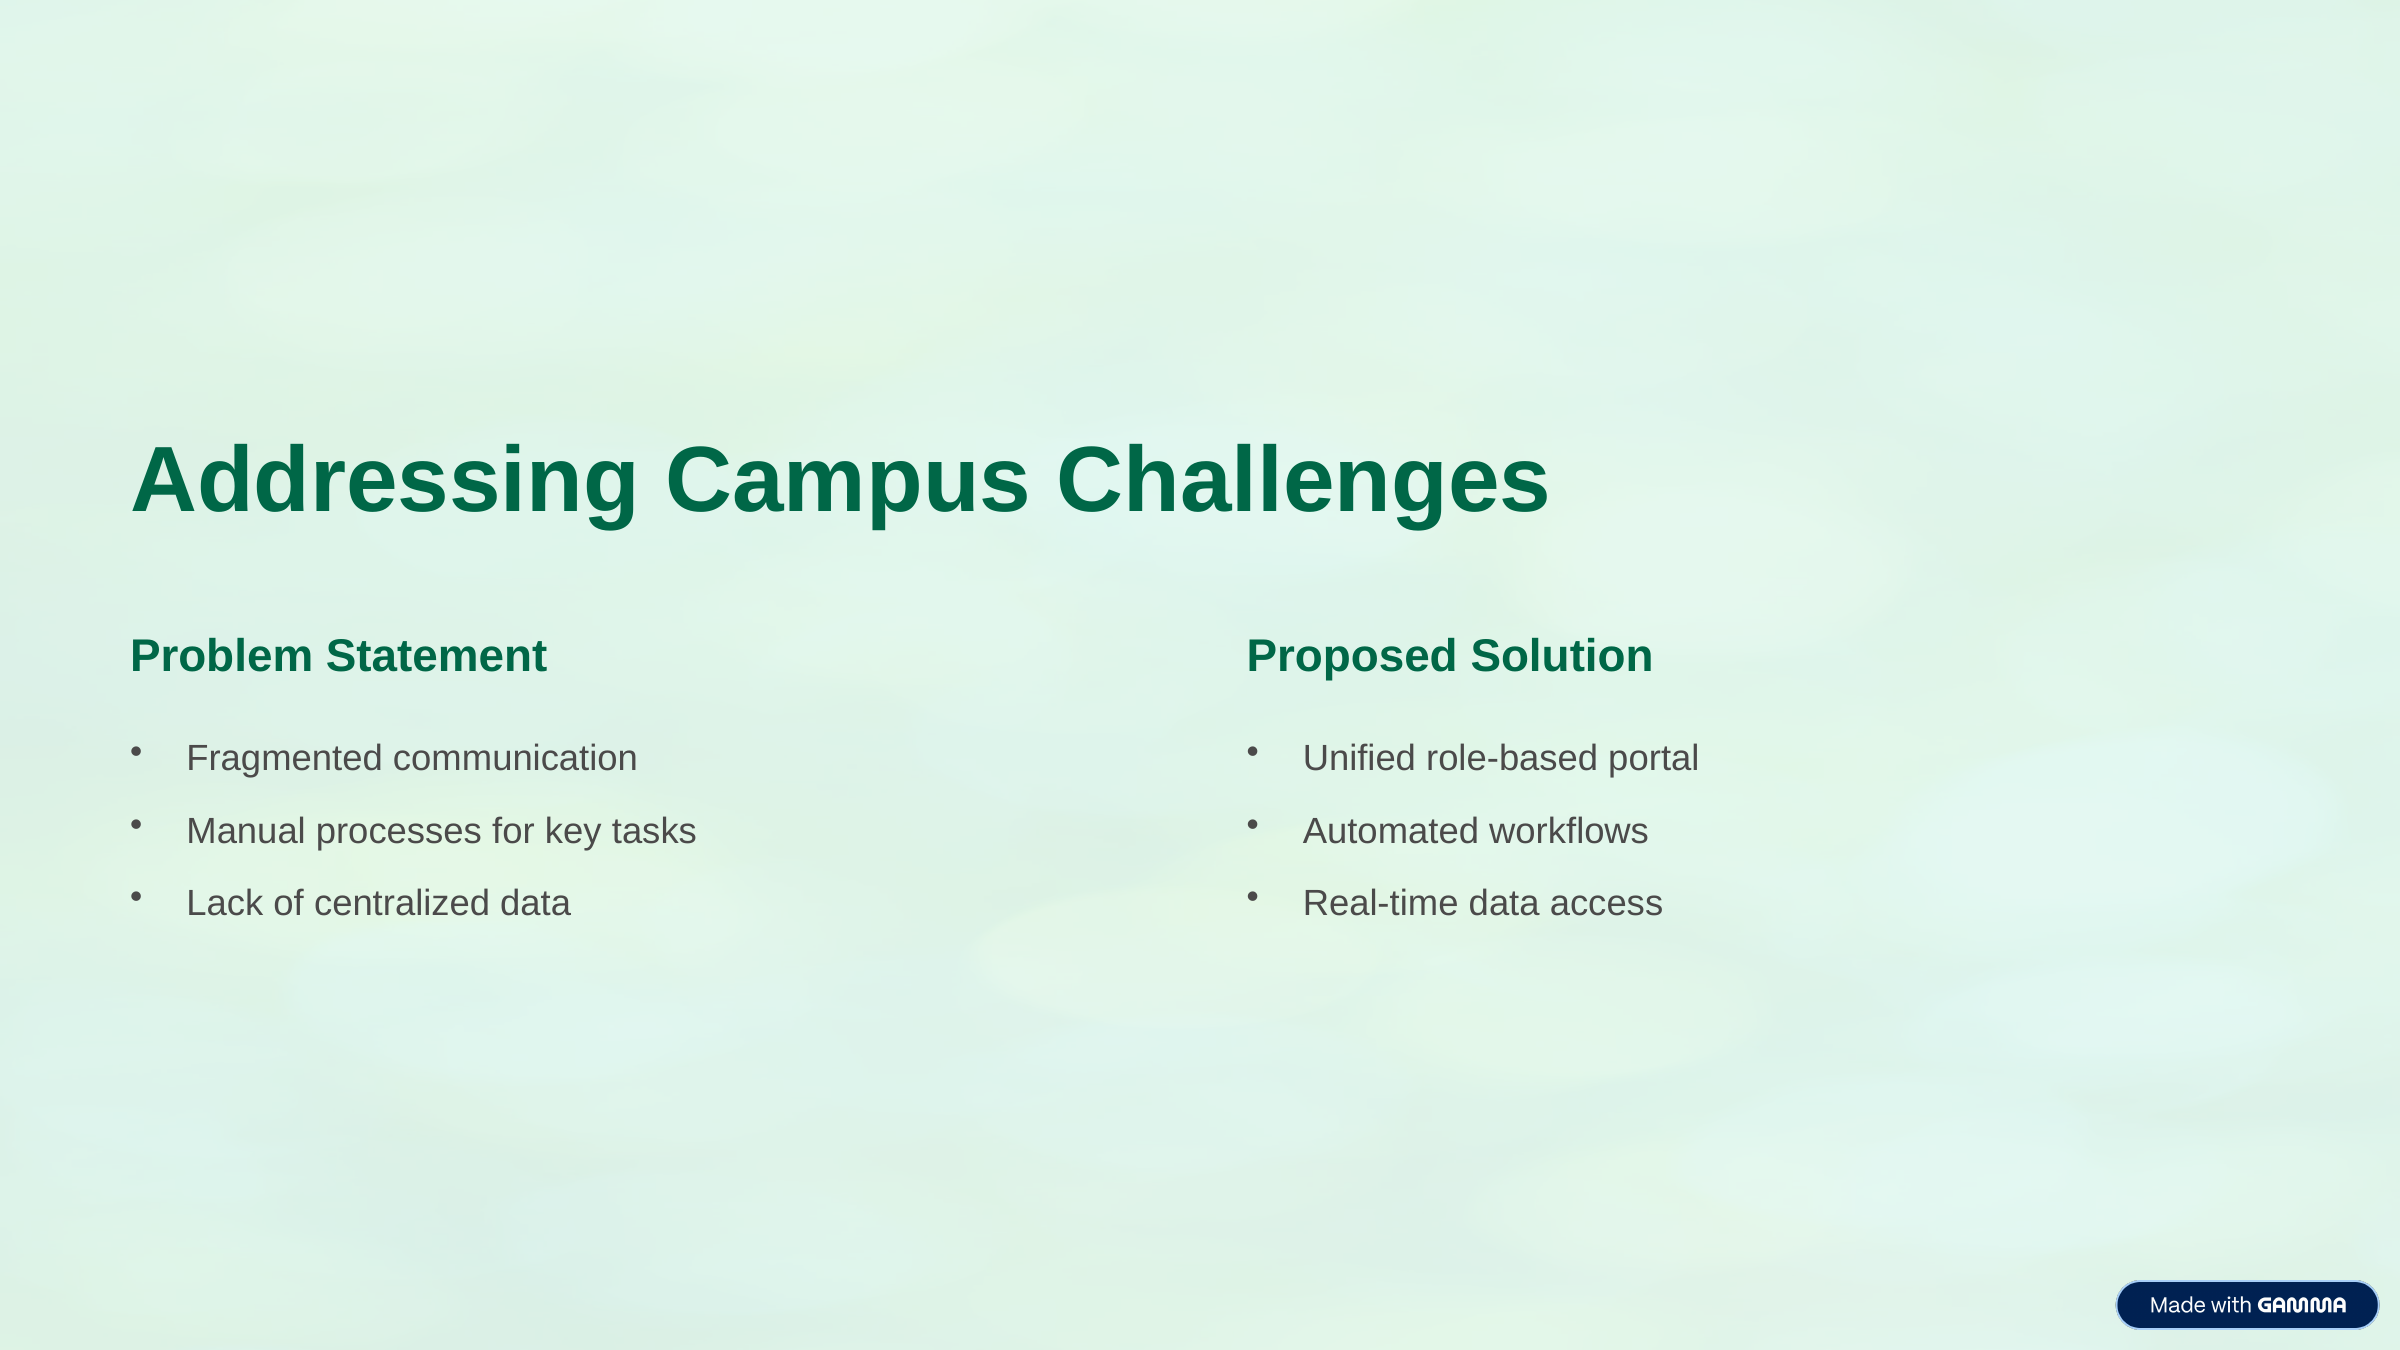

Addressing Campus Challenges
Problem Statement
Proposed Solution
Fragmented communication
Unified role-based portal
Manual processes for key tasks
Automated workflows
Lack of centralized data
Real-time data access